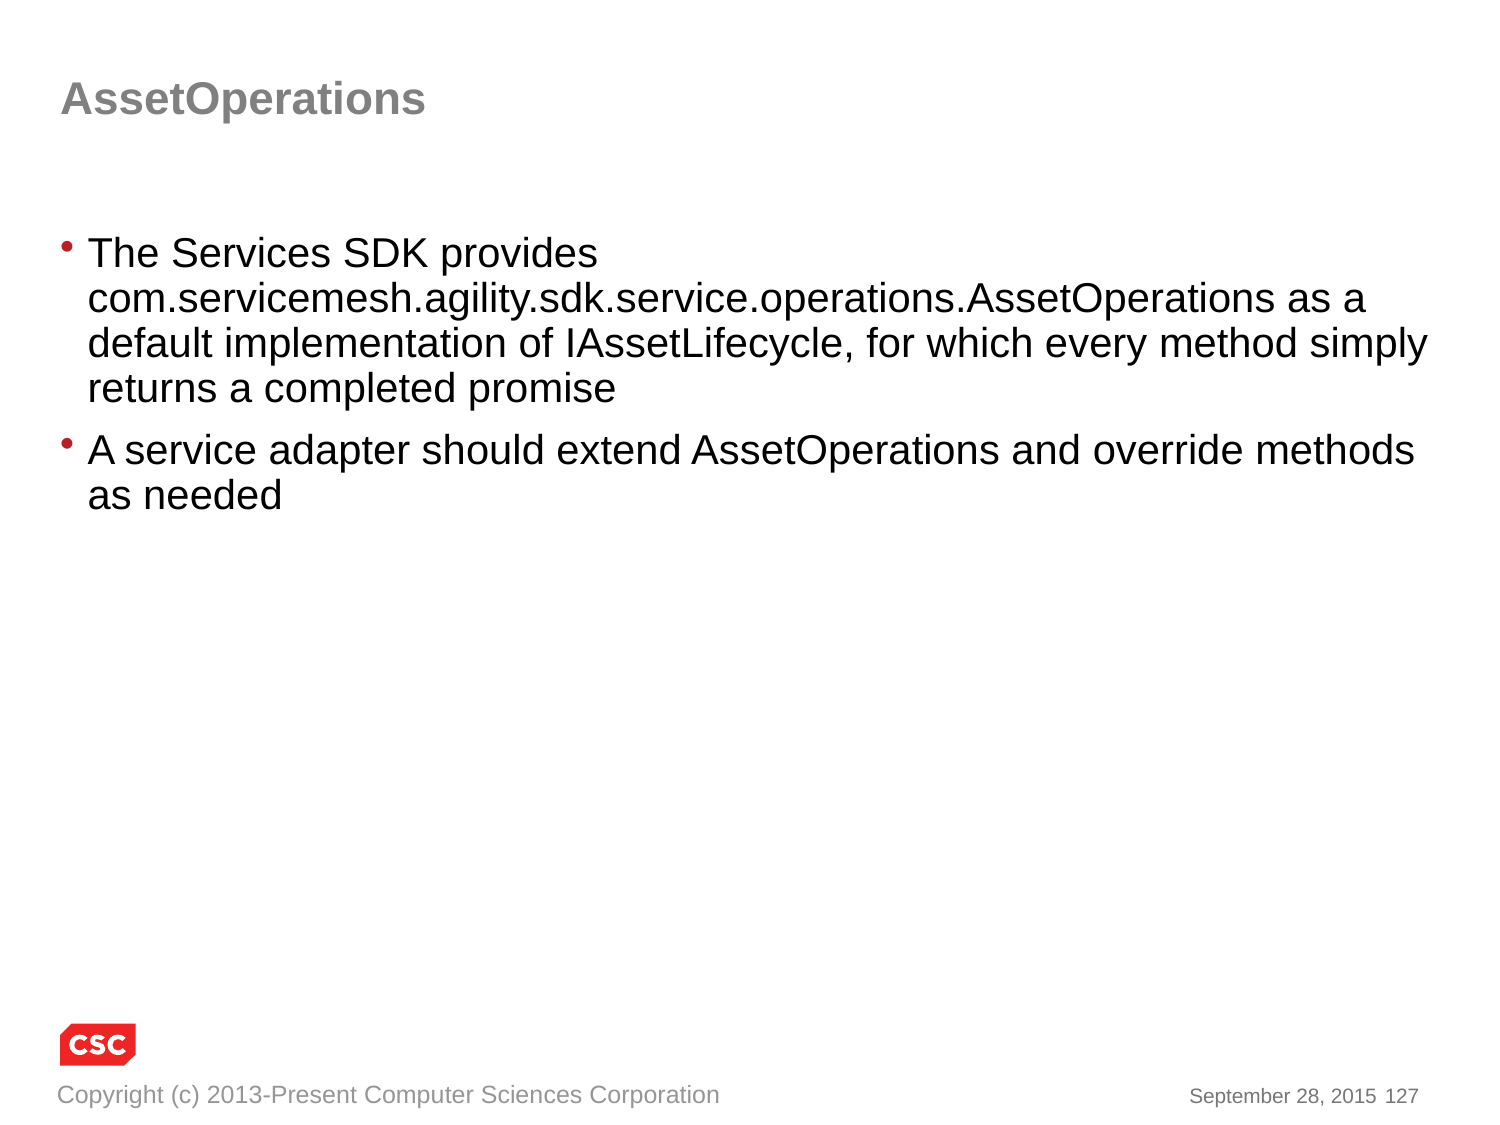

# AssetOperations
The Services SDK provides com.servicemesh.agility.sdk.service.operations.AssetOperations as a default implementation of IAssetLifecycle, for which every method simply returns a completed promise
A service adapter should extend AssetOperations and override methods as needed